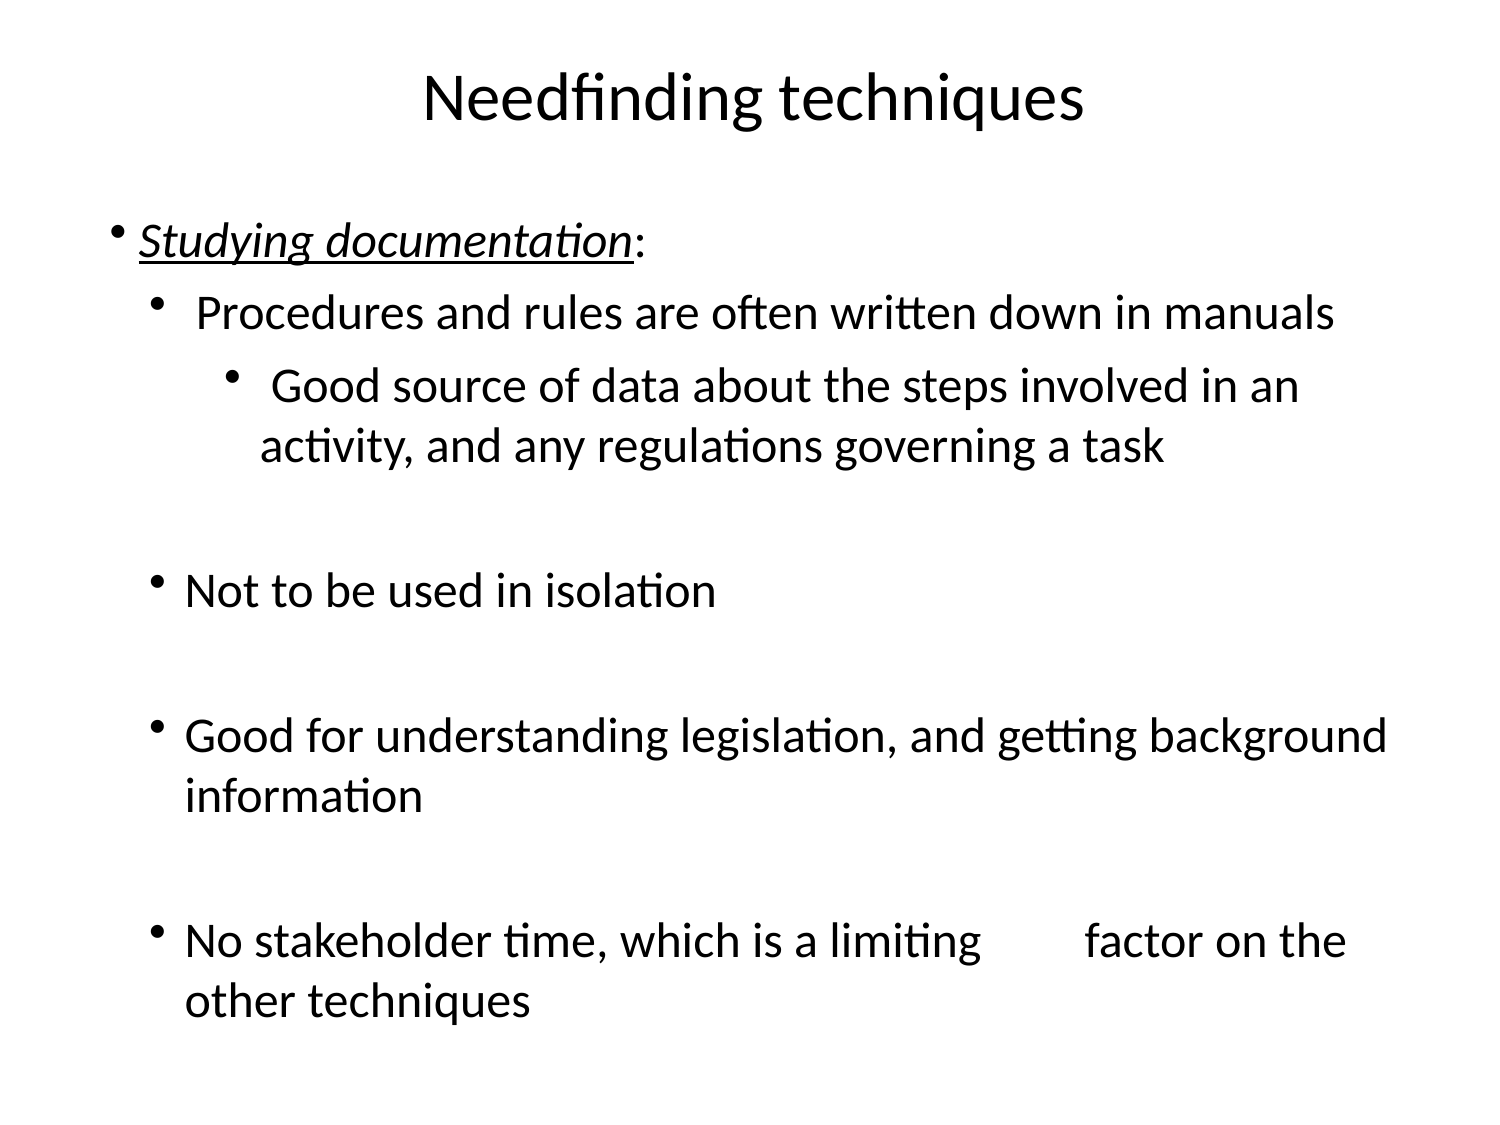

# Needfinding techniques

 Studying documentation:
 Procedures and rules are often written down in manuals
 Good source of data about the steps involved in an activity, and any regulations governing a task

Not to be used in isolation

Good for understanding legislation, and getting background information

No stakeholder time, which is a limiting 	factor on the other techniques